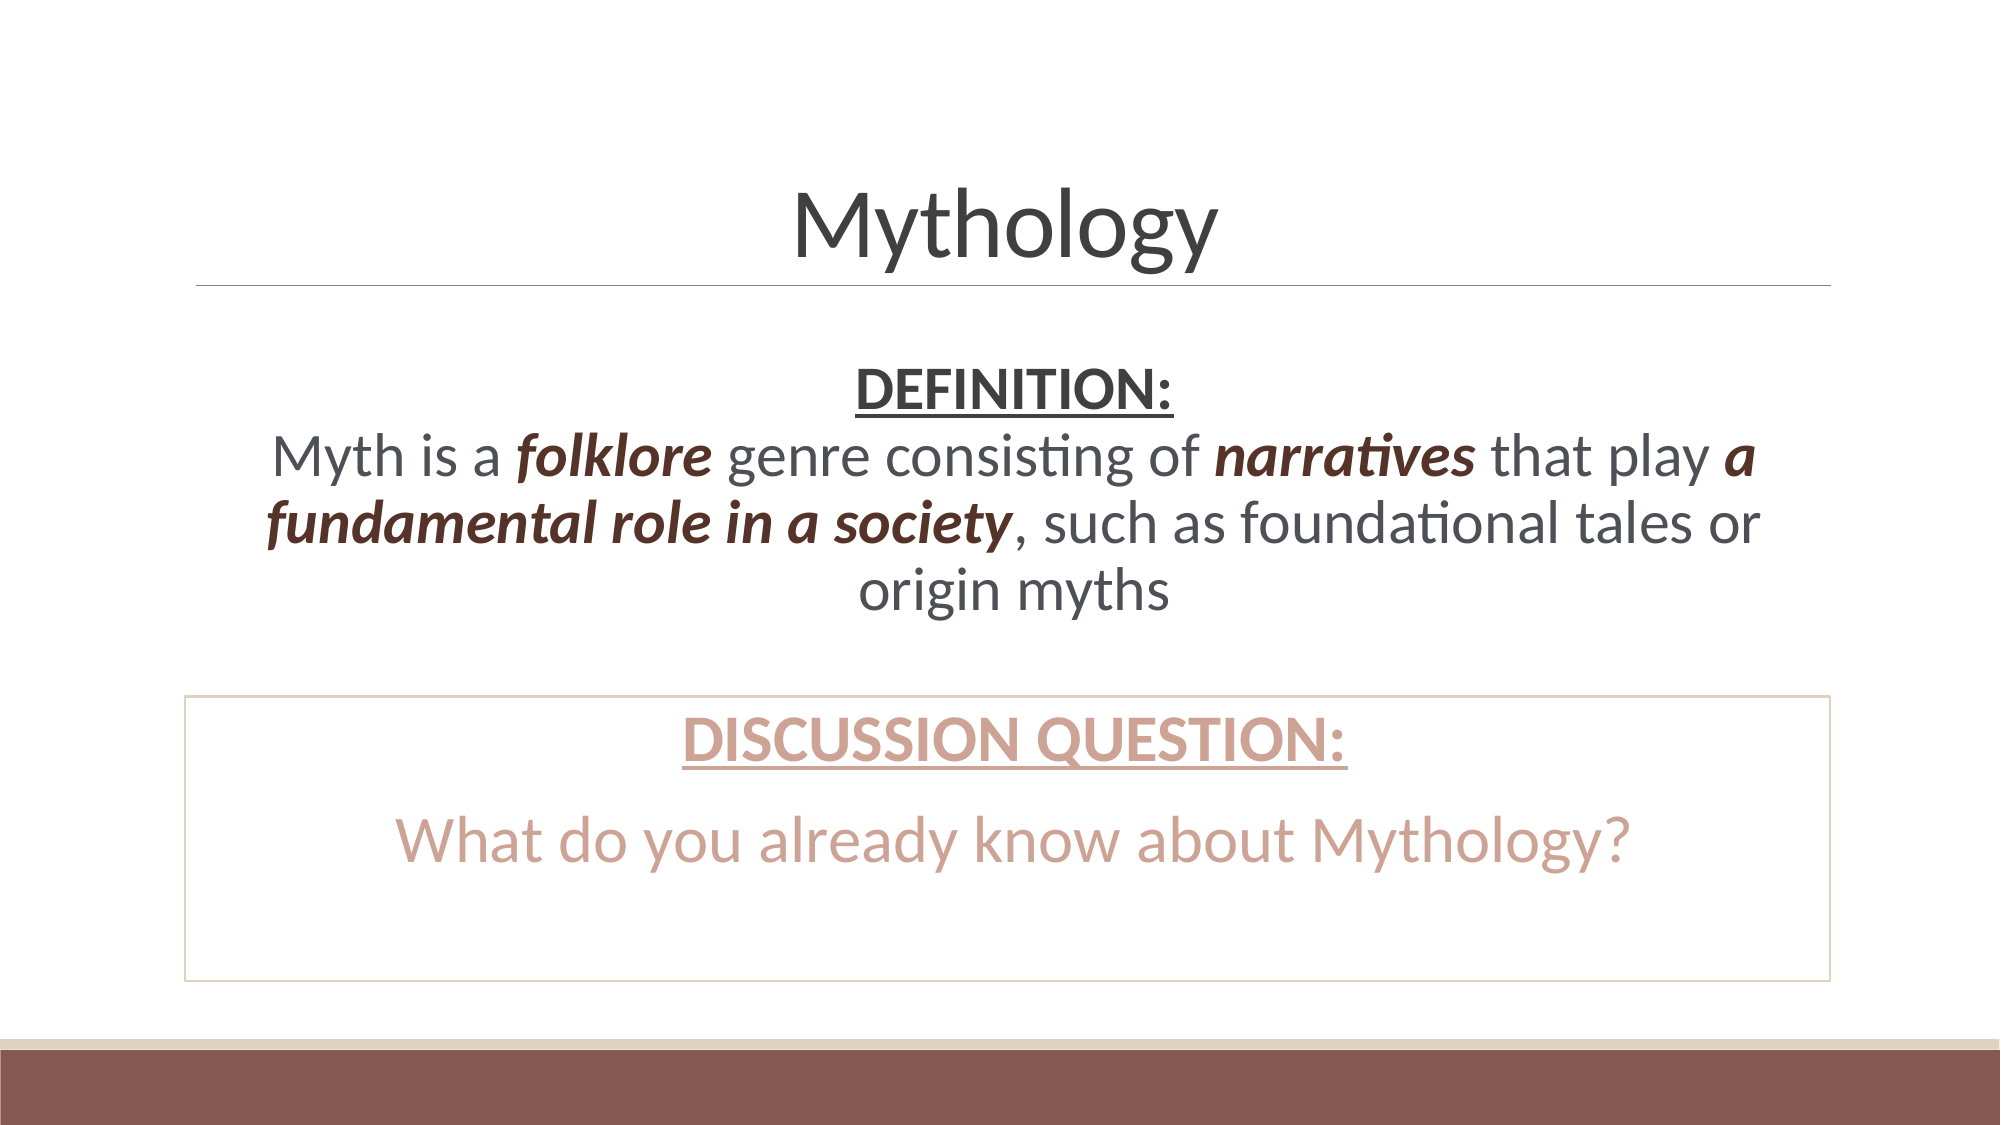

# Mythology
DEFINITION:
Myth is a folklore genre consisting of narratives that play a fundamental role in a society, such as foundational tales or origin myths
DISCUSSION QUESTION:
What do you already know about Mythology?